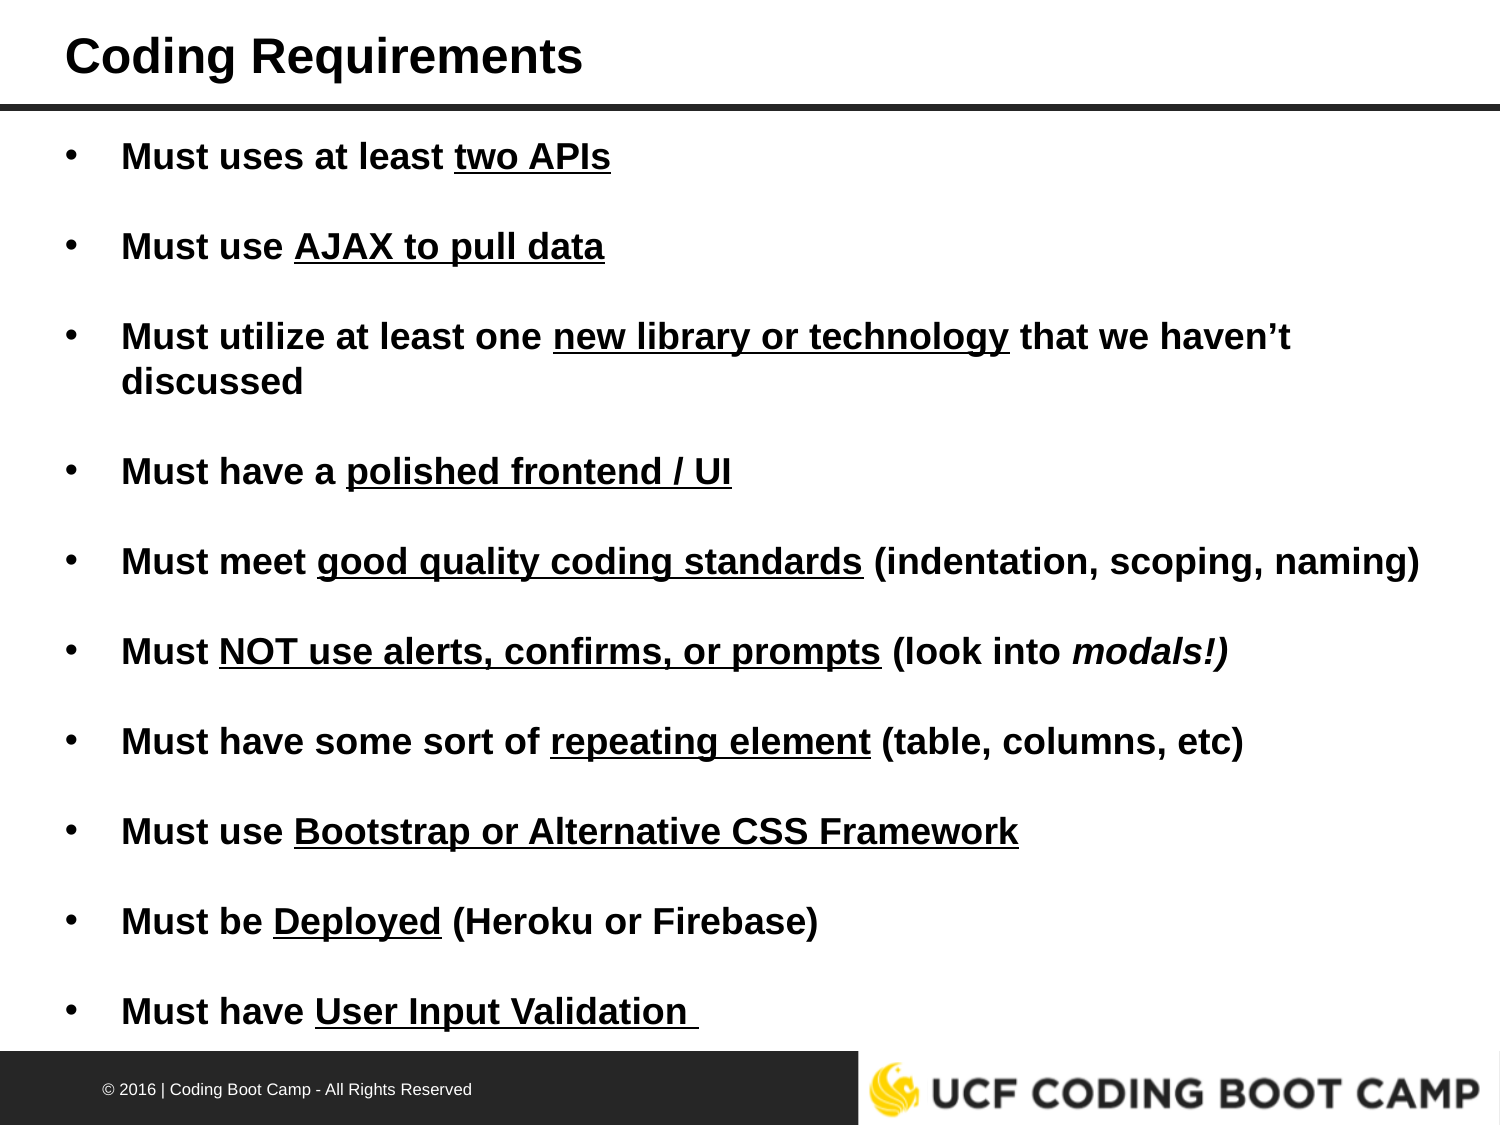

Coding Requirements
Must uses at least two APIs

Must use AJAX to pull data

Must utilize at least one new library or technology that we haven’t discussed

Must have a polished frontend / UI

Must meet good quality coding standards (indentation, scoping, naming)

Must NOT use alerts, confirms, or prompts (look into modals!)

Must have some sort of repeating element (table, columns, etc)

Must use Bootstrap or Alternative CSS Framework

Must be Deployed (Heroku or Firebase)

Must have User Input Validation